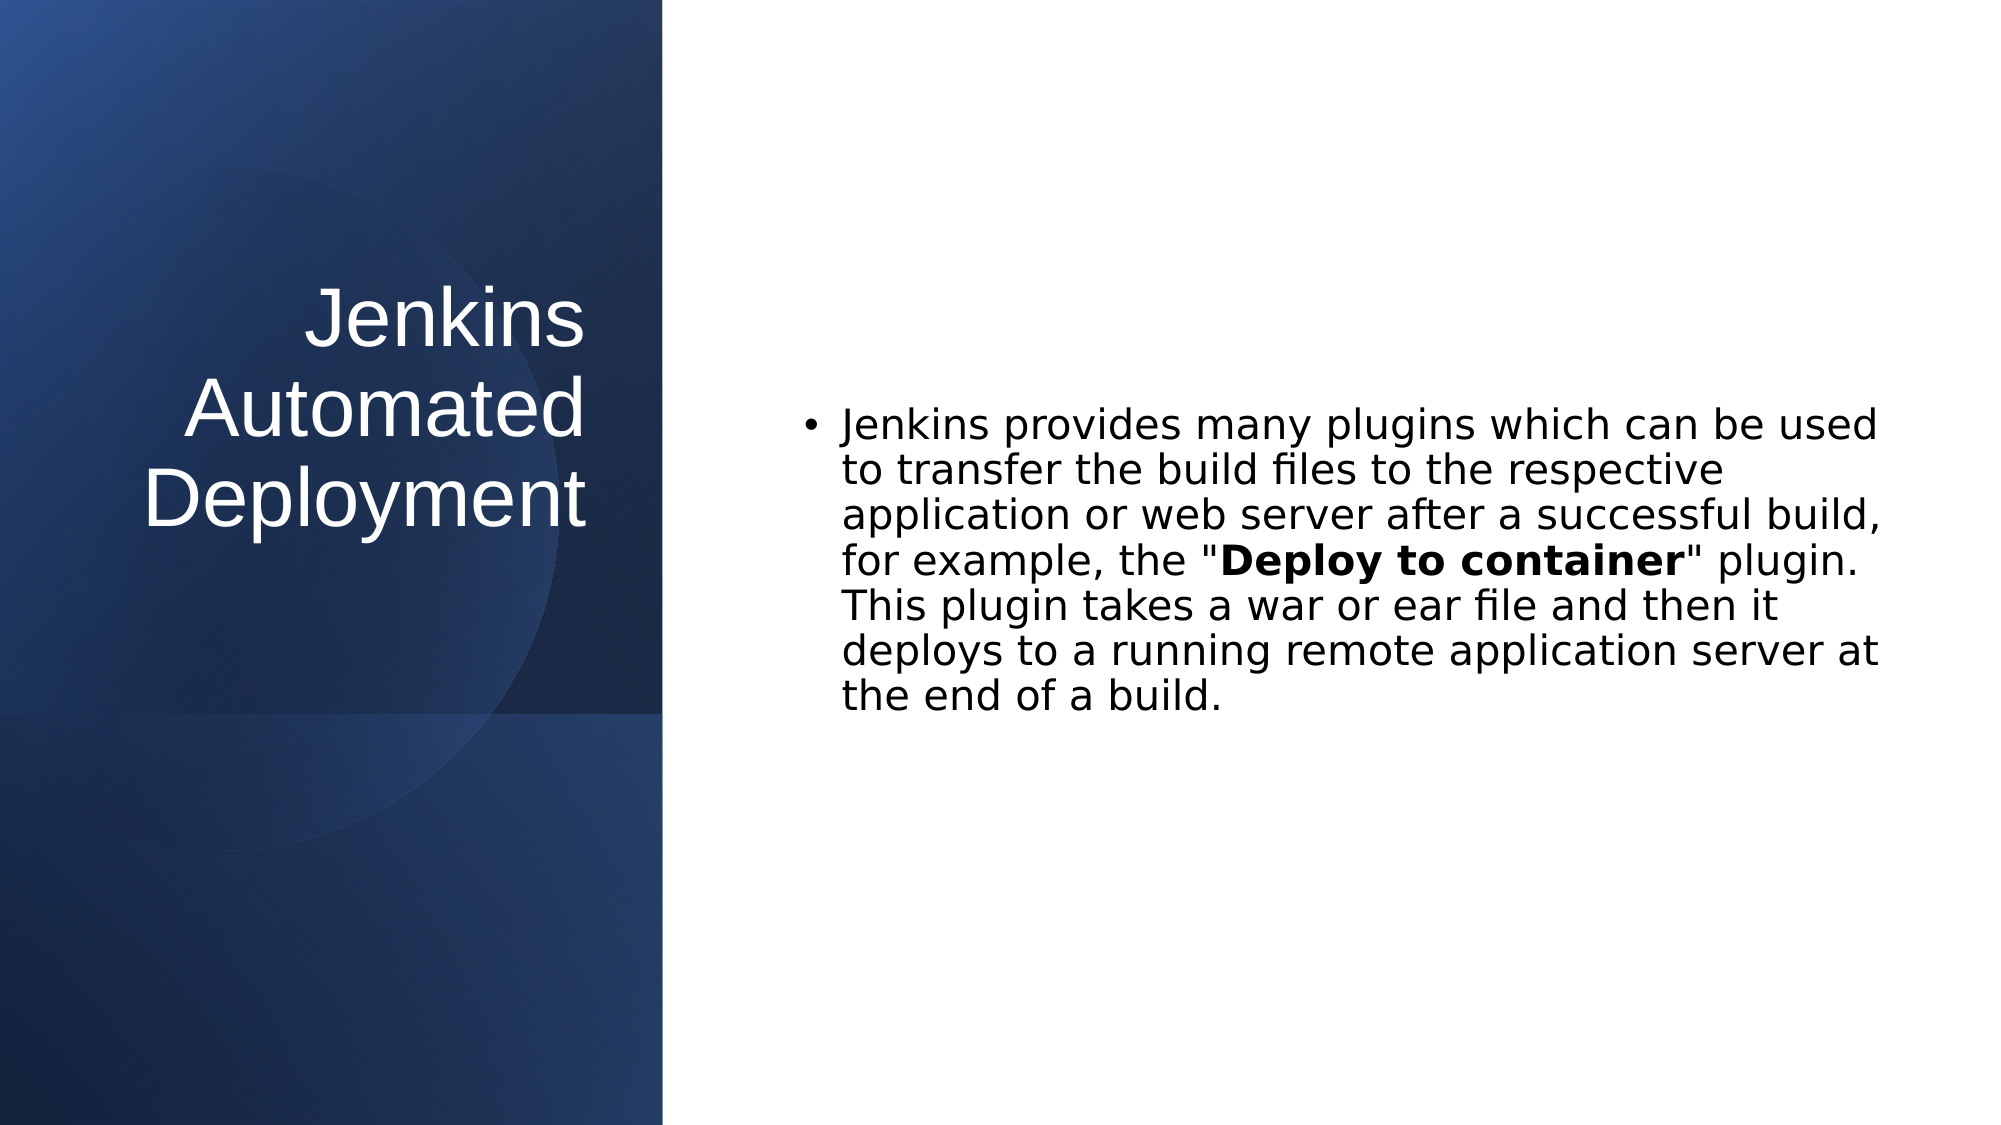

# Jenkins Automated Deployment
Jenkins provides many plugins which can be used to transfer the build files to the respective application or web server after a successful build, for example, the "Deploy to container" plugin. This plugin takes a war or ear file and then it deploys to a running remote application server at the end of a build.